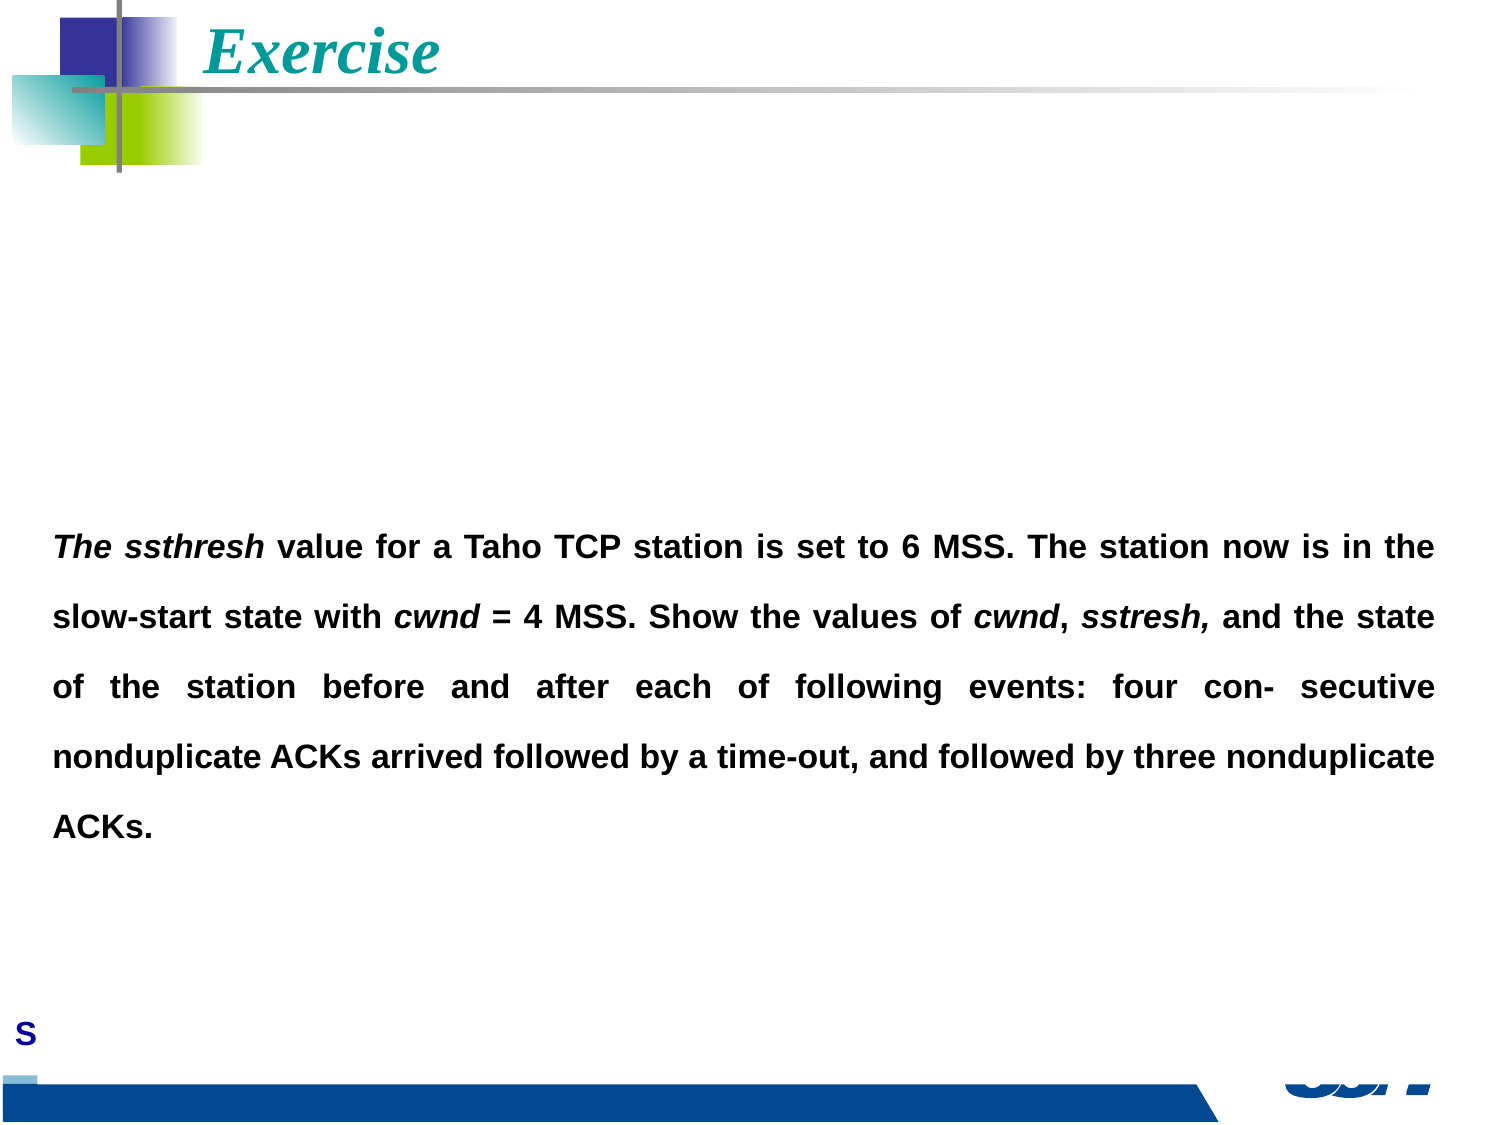

Exercise

The ssthresh value for a Taho TCP station is set to 6 MSS. The station now is in the slow-start state with cwnd = 4 MSS. Show the values of cwnd, sstresh, and the state of the station before and after each of following events: four con- secutive nonduplicate ACKs arrived followed by a time-out, and followed by three nonduplicate ACKs.